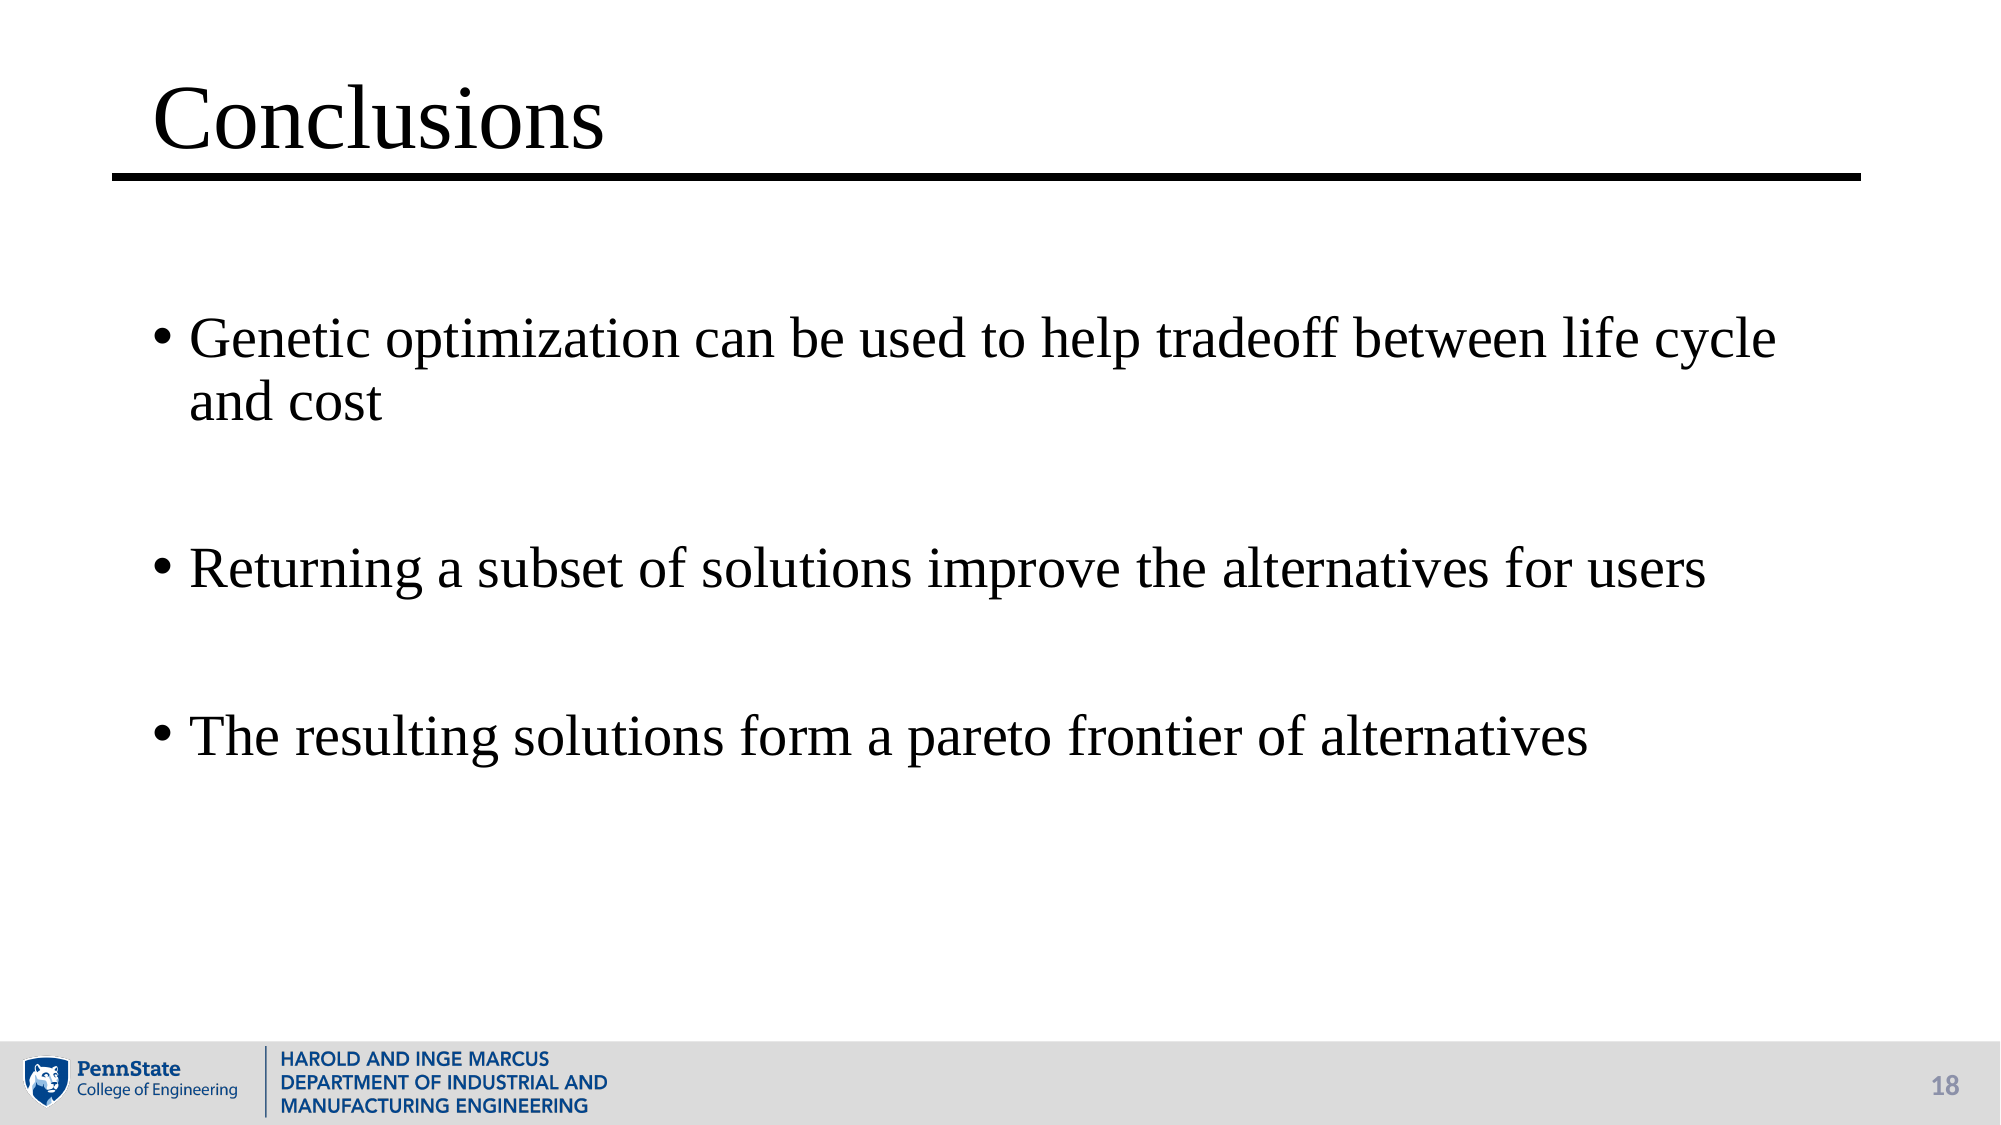

# Conclusions

Genetic optimization can be used to help tradeoff between life cycle and cost

Returning a subset of solutions improve the alternatives for users

The resulting solutions form a pareto frontier of alternatives

18